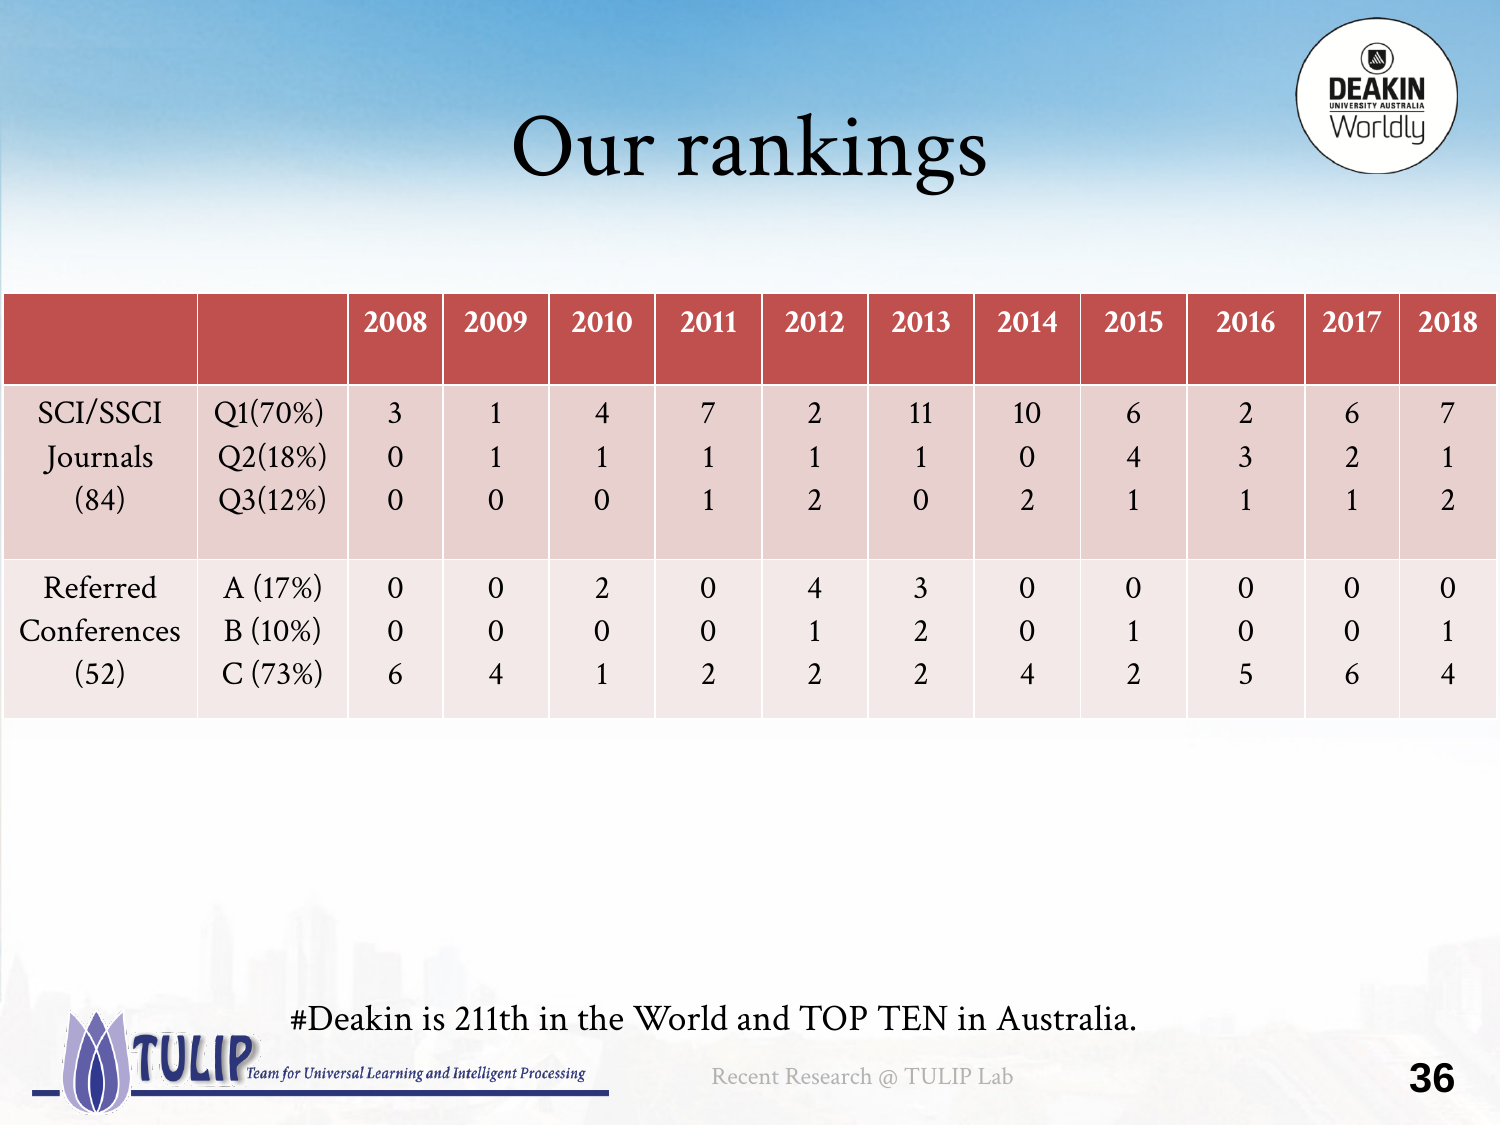

# Our rankings
|  |  | 2008 | 2009 | 2010 | 2011 | 2012 | 2013 | 2014 | 2015 | 2016 | 2017 | 2018 |
| --- | --- | --- | --- | --- | --- | --- | --- | --- | --- | --- | --- | --- |
| SCI/SSCI Journals (84) | Q1(70%) Q2(18%) Q3(12%) | 3 0 0 | 1 1 0 | 4 1 0 | 7 1 1 | 2 1 2 | 11 1 0 | 10 0 2 | 6 4 1 | 2 3 1 | 6 2 1 | 7 1 2 |
| Referred Conferences (52) | A (17%) B (10%) C (73%) | 0 0 6 | 0 0 4 | 2 0 1 | 0 0 2 | 4 1 2 | 3 2 2 | 0 0 4 | 0 1 2 | 0 0 5 | 0 0 6 | 0 1 4 |
#Deakin is 211th in the World and TOP TEN in Australia.
Recent Research @ TULIP Lab
36